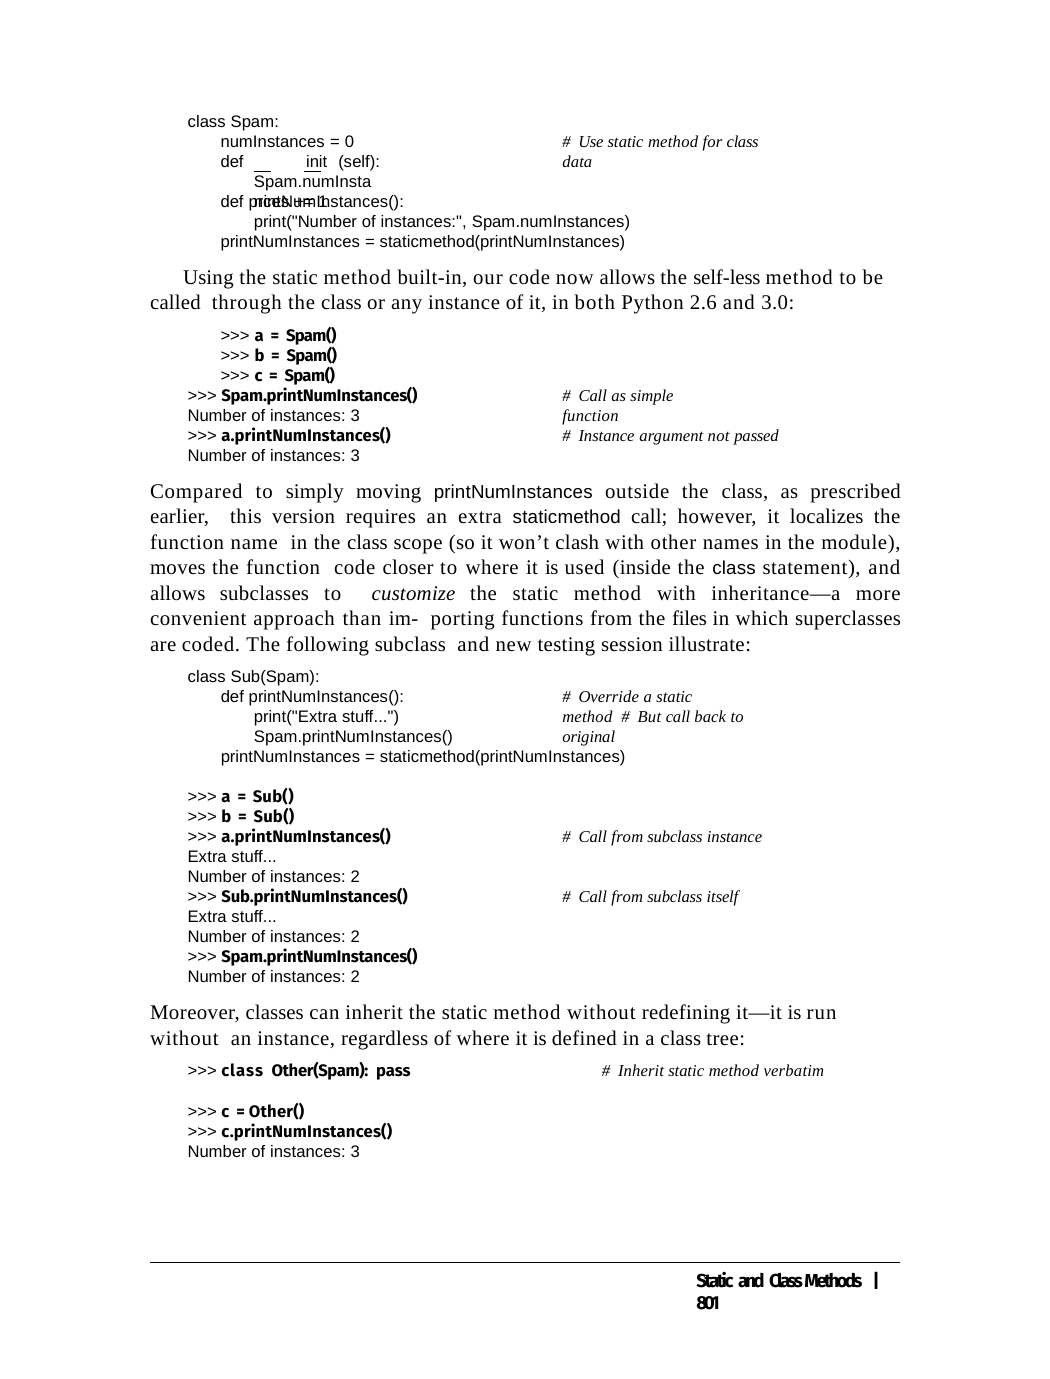

class Spam:
numInstances = 0  def	init (self):
Spam.numInstances += 1
# Use static method for class data

def printNumInstances():
print("Number of instances:", Spam.numInstances)  printNumInstances = staticmethod(printNumInstances)
Using the static method built-in, our code now allows the self-less method to be called  through the class or any instance of it, in both Python 2.6 and 3.0:
>>> a = Spam()
>>> b = Spam()
>>> c = Spam()
>>> Spam.printNumInstances()
Number of instances: 3
>>> a.printNumInstances()
Number of instances: 3
# Call as simple function
# Instance argument not passed
Compared to simply moving printNumInstances outside the class, as prescribed earlier,  this version requires an extra staticmethod call; however, it localizes the function name  in the class scope (so it won’t clash with other names in the module), moves the function  code closer to where it is used (inside the class statement), and allows subclasses to  customize the static method with inheritance—a more convenient approach than im-  porting functions from the files in which superclasses are coded. The following subclass  and new testing session illustrate:
class Sub(Spam):
def printNumInstances():  print("Extra stuff...")
# Override a static method  # But call back to original
Spam.printNumInstances()
printNumInstances = staticmethod(printNumInstances)
>>> a = Sub()
>>> b = Sub()
>>> a.printNumInstances()
Extra stuff...
Number of instances: 2
>>> Sub.printNumInstances()
Extra stuff...
Number of instances: 2
>>> Spam.printNumInstances()
Number of instances: 2
# Call from subclass instance
# Call from subclass itself
Moreover, classes can inherit the static method without redefining it—it is run without  an instance, regardless of where it is defined in a class tree:
>>> class Other(Spam): pass	# Inherit static method verbatim

>>> c = Other()
>>> c.printNumInstances()
Number of instances: 3

Static and Class Methods  |  801